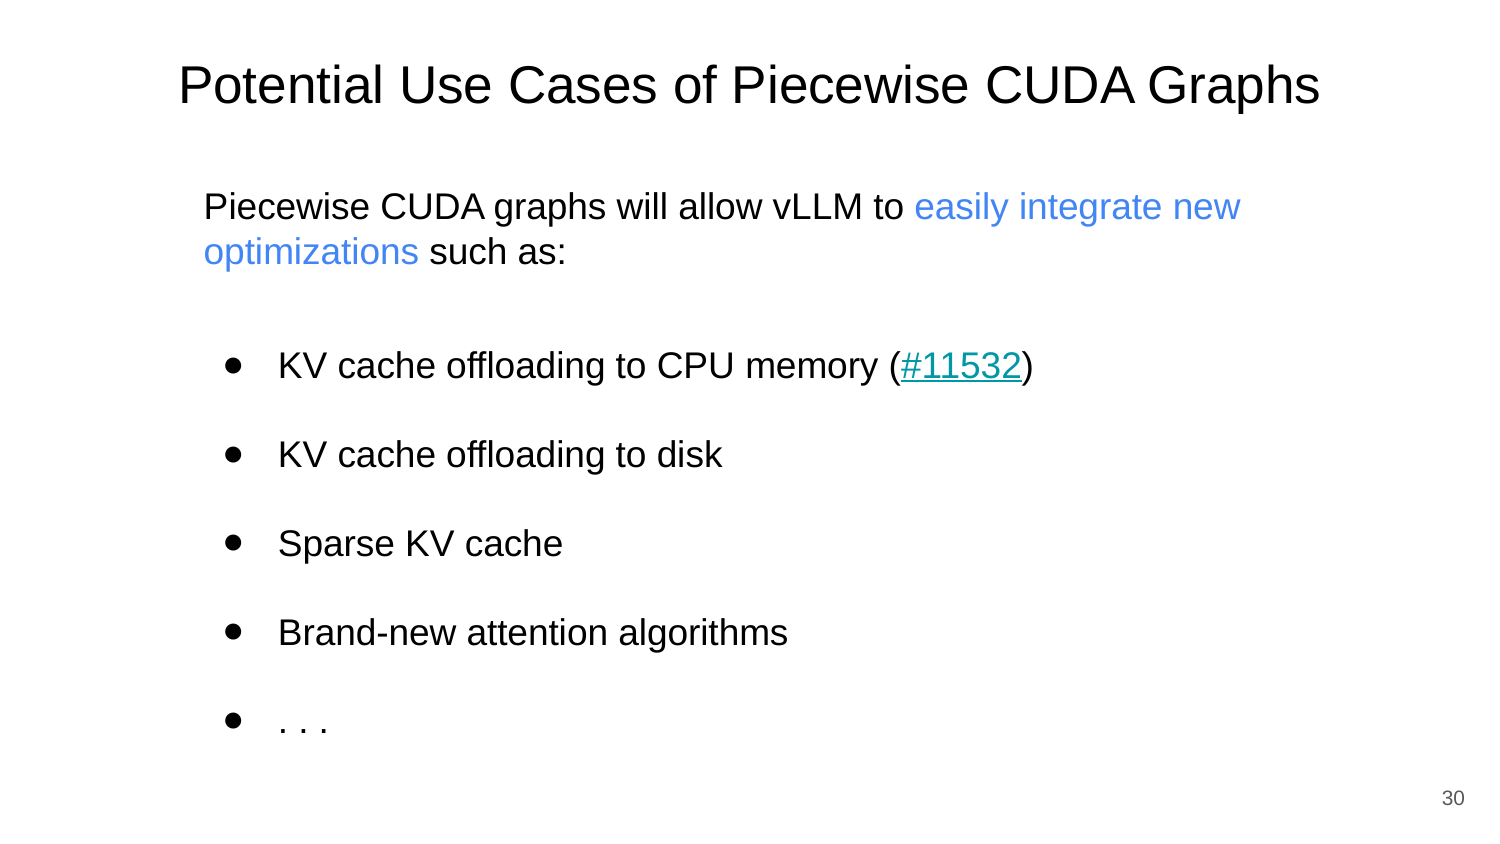

# Potential Use Cases of Piecewise CUDA Graphs
Piecewise CUDA graphs will allow vLLM to easily integrate new optimizations such as:
KV cache offloading to CPU memory (#11532)
KV cache offloading to disk
Sparse KV cache
Brand-new attention algorithms
. . .
30